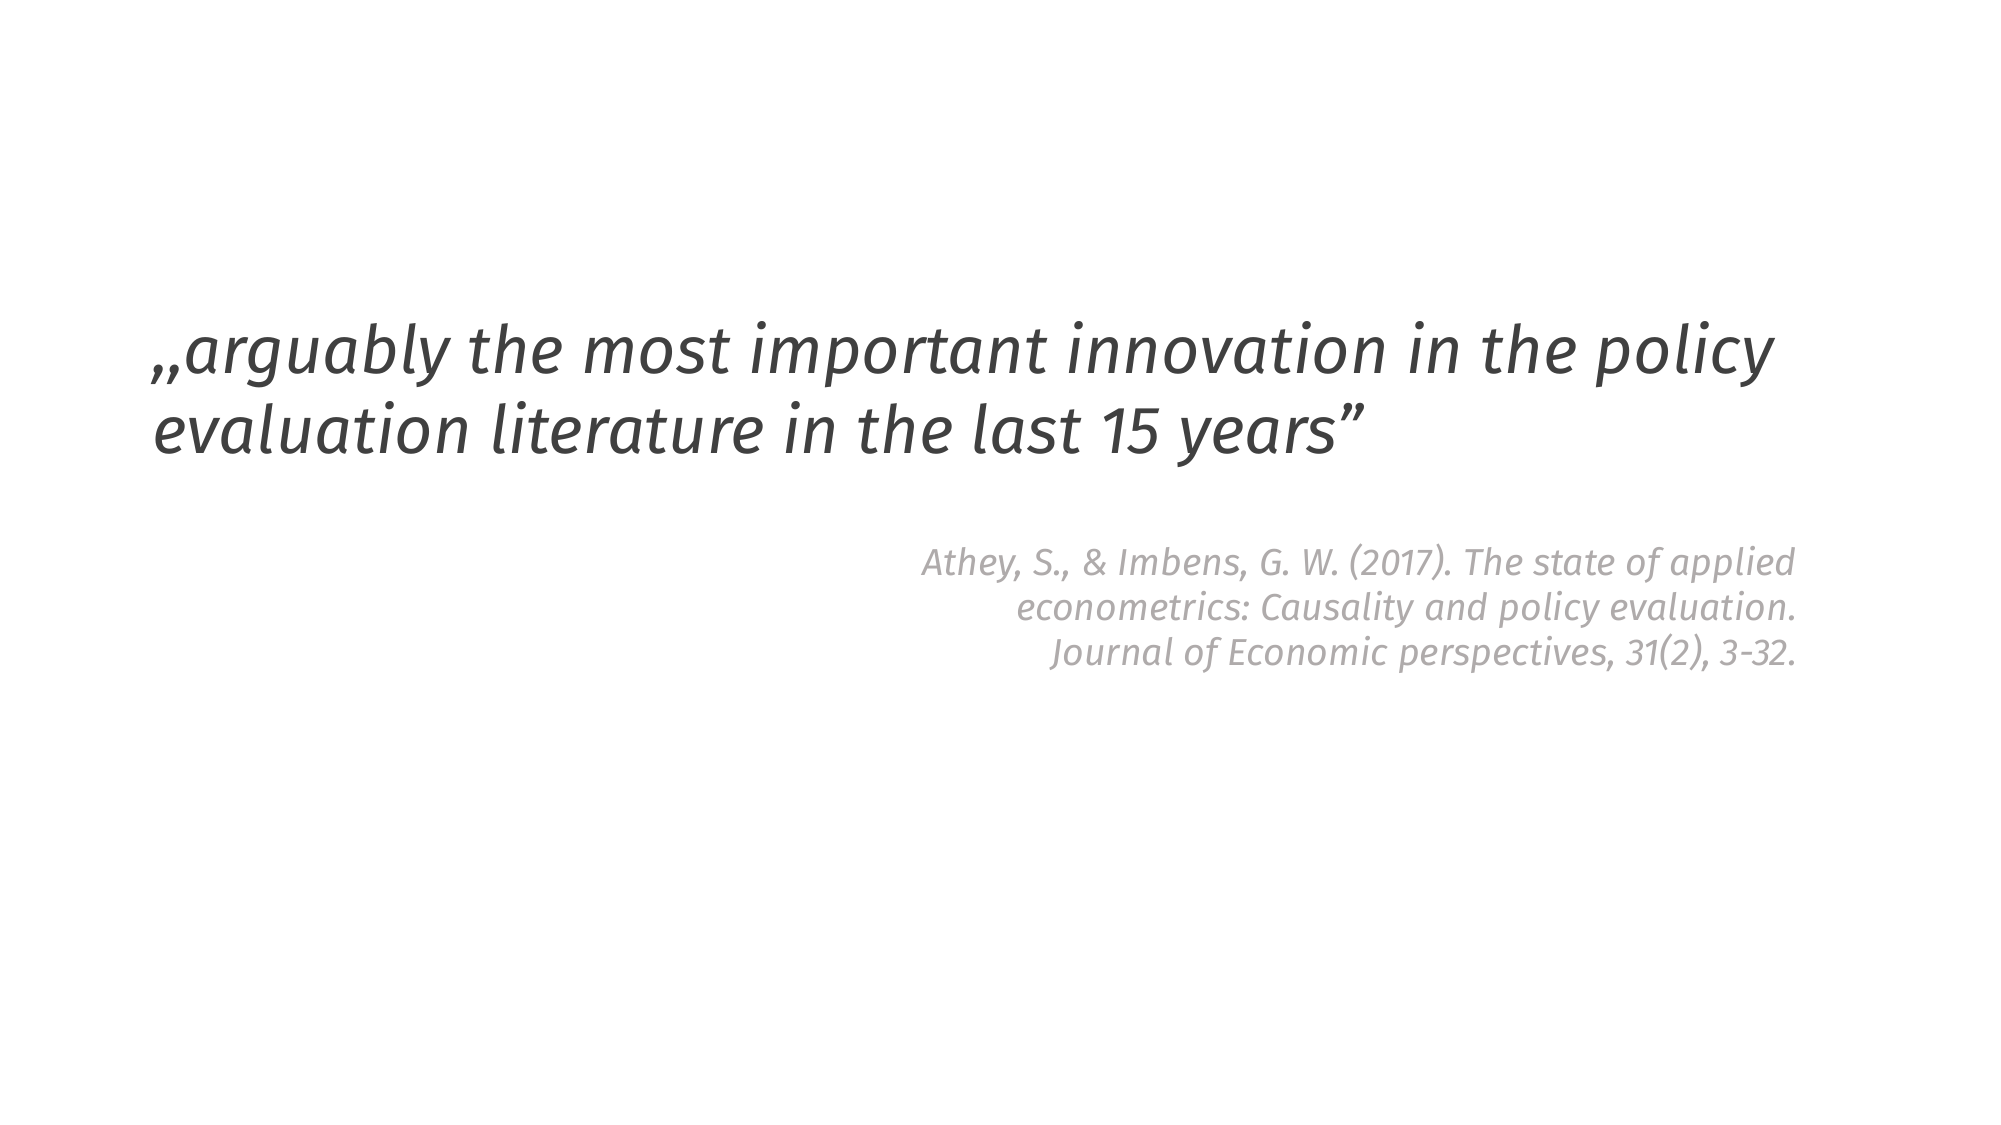

,,arguably the most important innovation in the policy evaluation literature in the last 15 years”

Athey, S., & Imbens, G. W. (2017). The state of applied econometrics: Causality and policy evaluation. Journal of Economic perspectives, 31(2), 3-32.